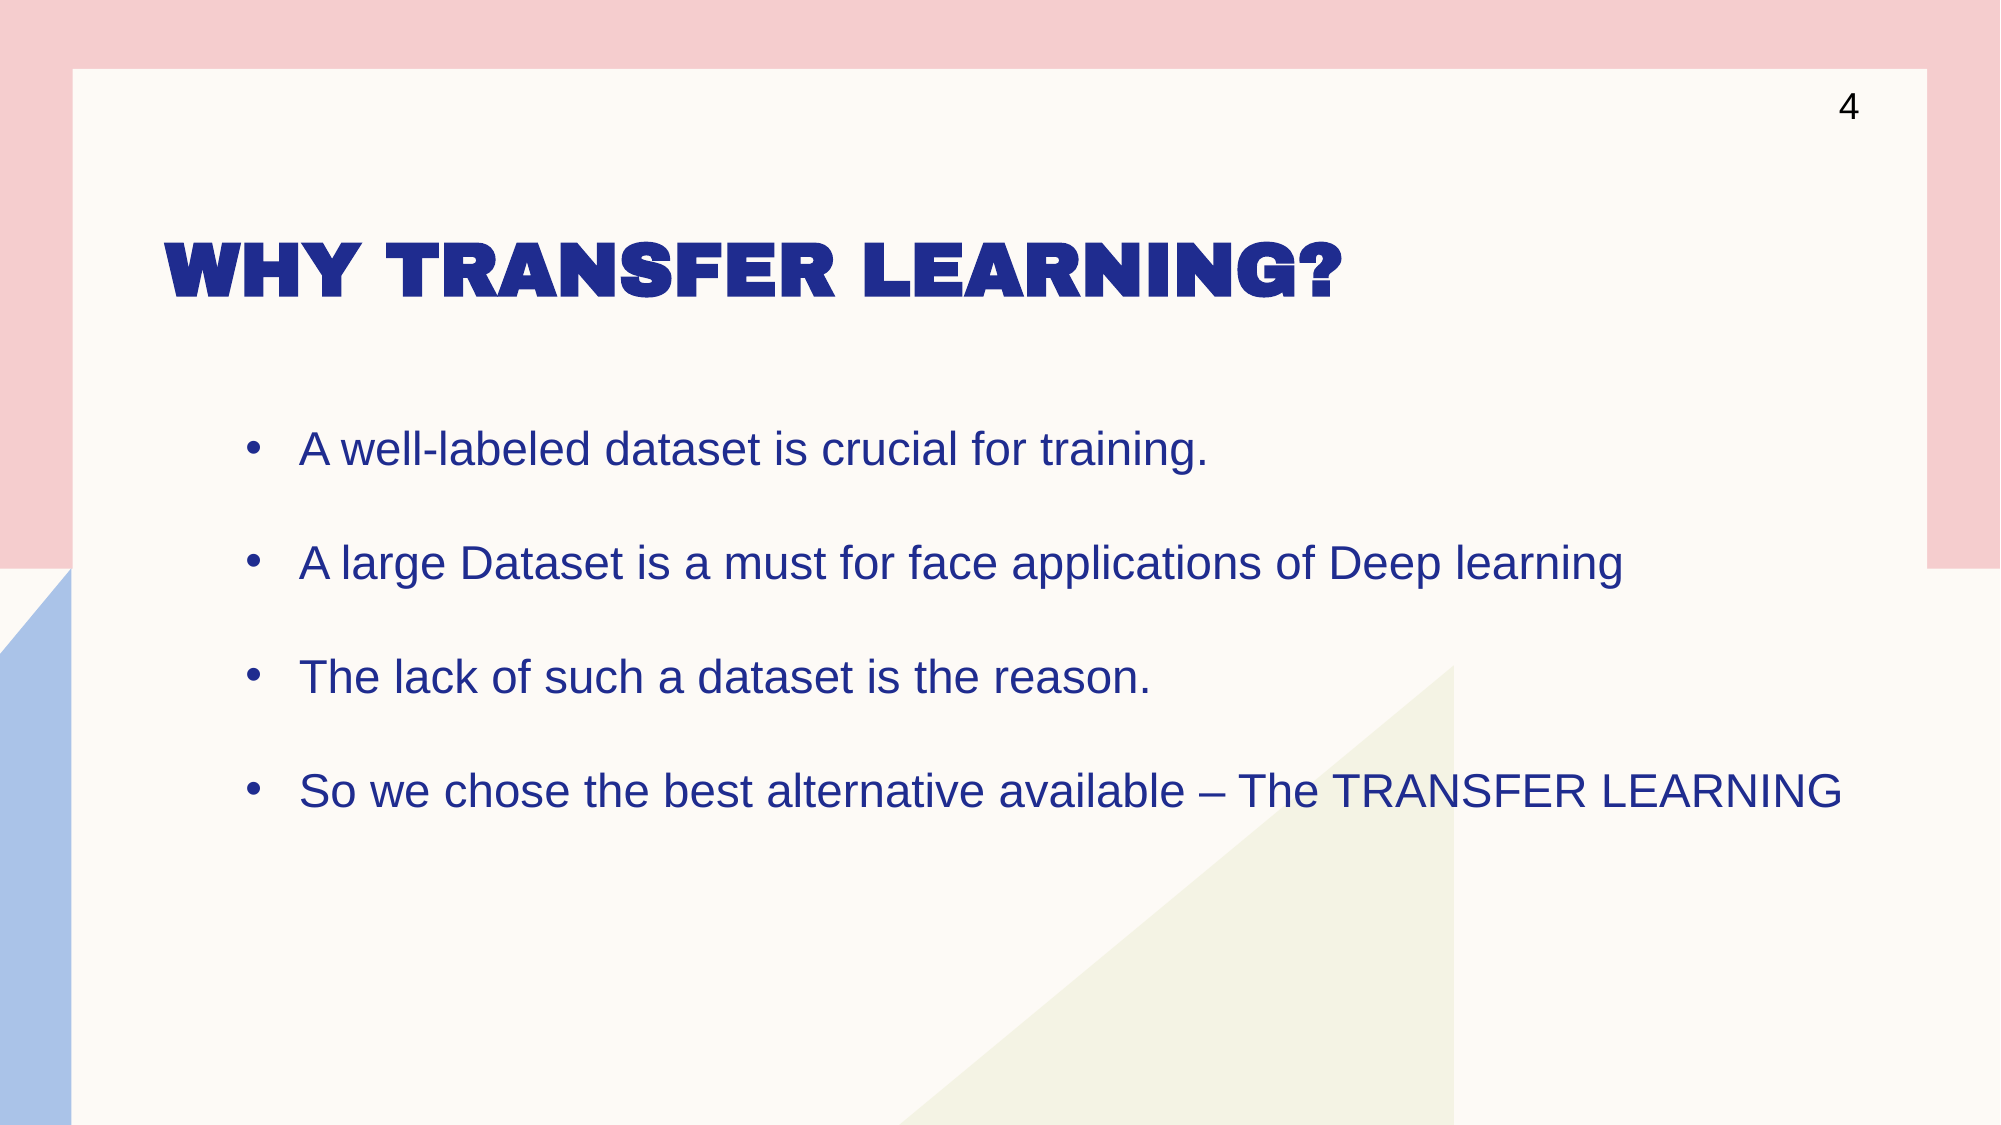

4
# Why Transfer Learning?
A well-labeled dataset is crucial for training.

A large Dataset is a must for face applications of Deep learning

The lack of such a dataset is the reason.

So we chose the best alternative available – The TRANSFER LEARNING